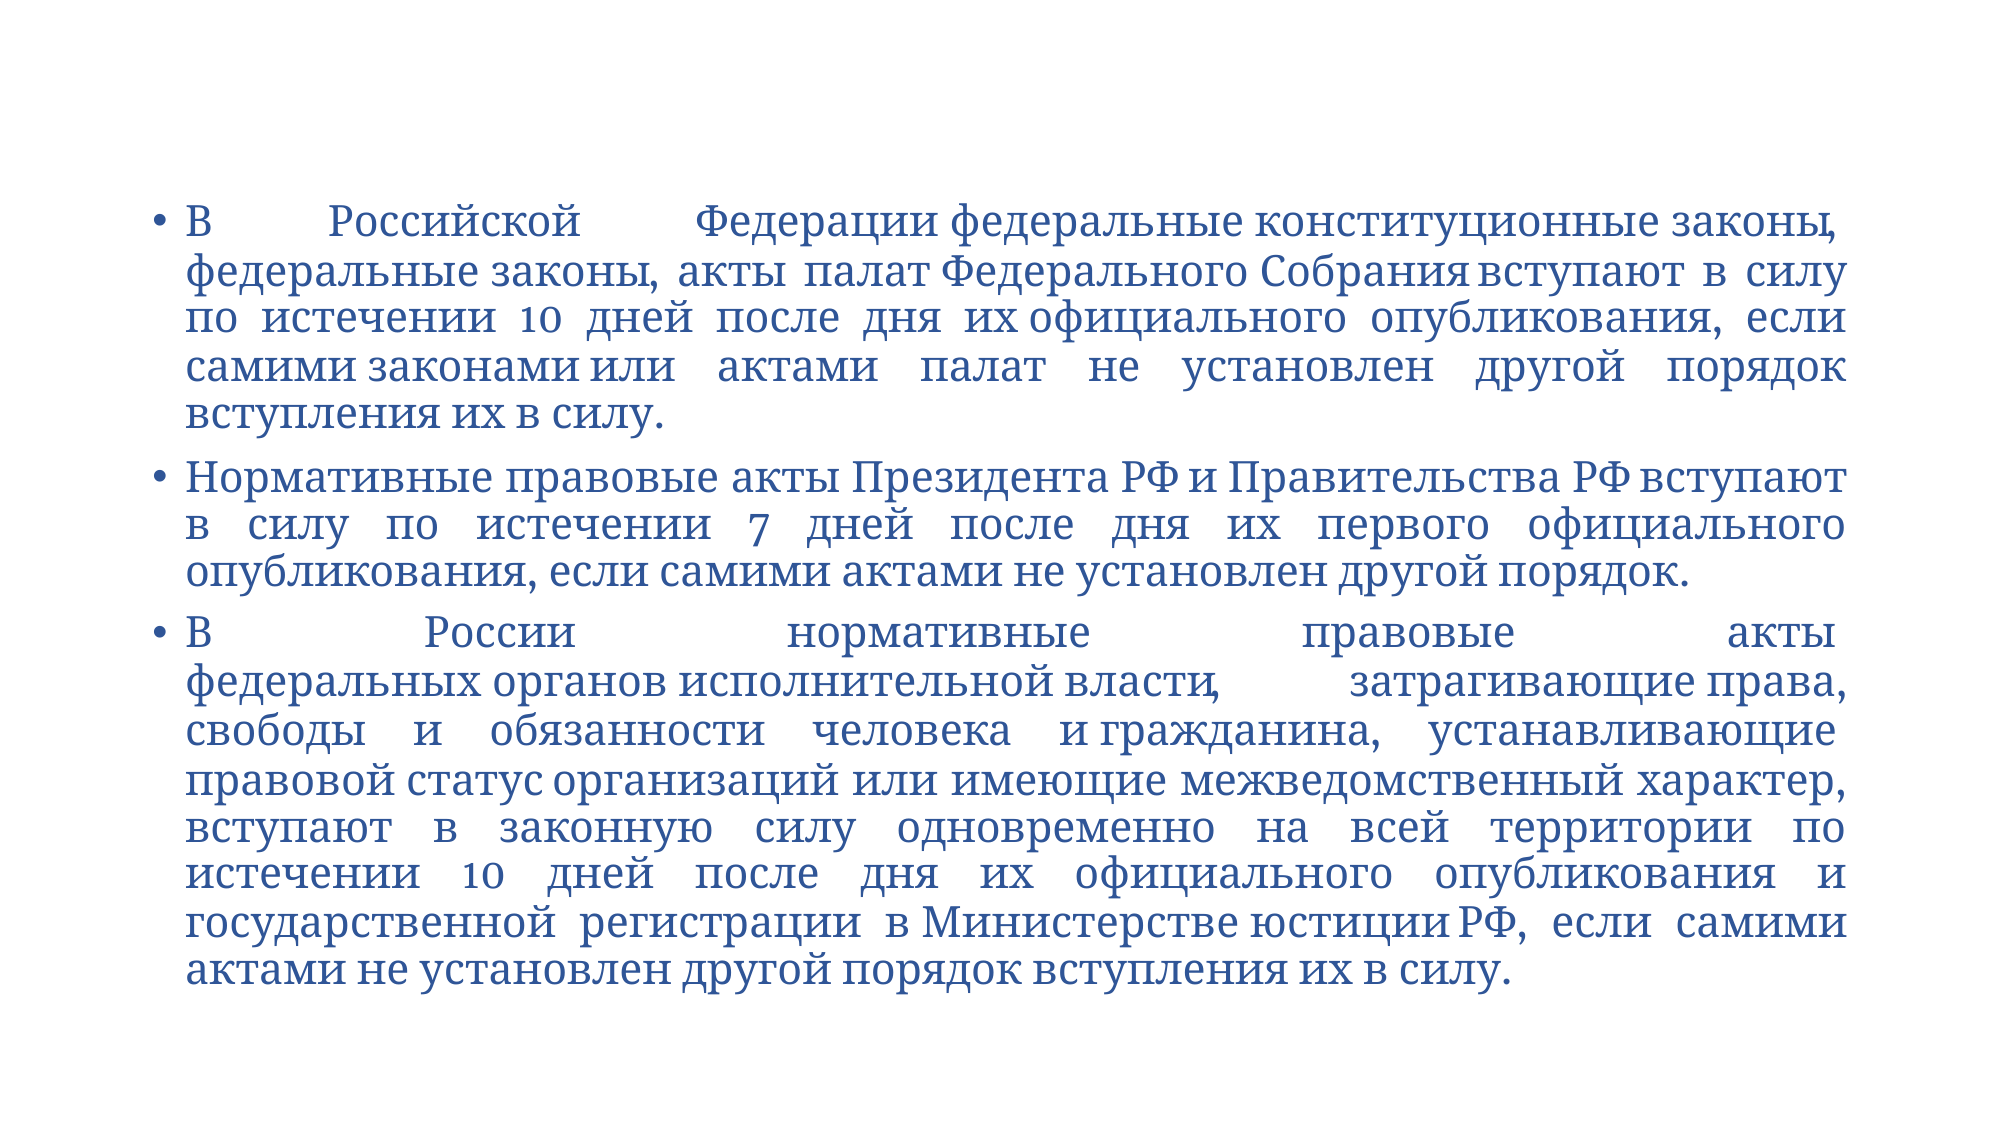

В Российской Федерации федеральные конституционные законы, федеральные законы, акты палат Федерального Собрания вступают в силу по истечении 10 дней после дня их официального опубликования, если самими законами или актами палат не установлен другой порядок вступления их в силу.
Нормативные правовые акты Президента РФ и Правительства РФ вступают в силу по истечении 7 дней после дня их первого официального опубликования, если самими актами не установлен другой порядок.
В России нормативные правовые акты федеральных органов исполнительной власти, затрагивающие права, свободы и обязанности человека и гражданина, устанавливающие правовой статус организаций или имеющие межведомственный характер, вступают в законную силу одновременно на всей территории по истечении 10 дней после дня их официального опубликования и государственной регистрации в Министерстве юстиции РФ, если самими актами не установлен другой порядок вступления их в силу.